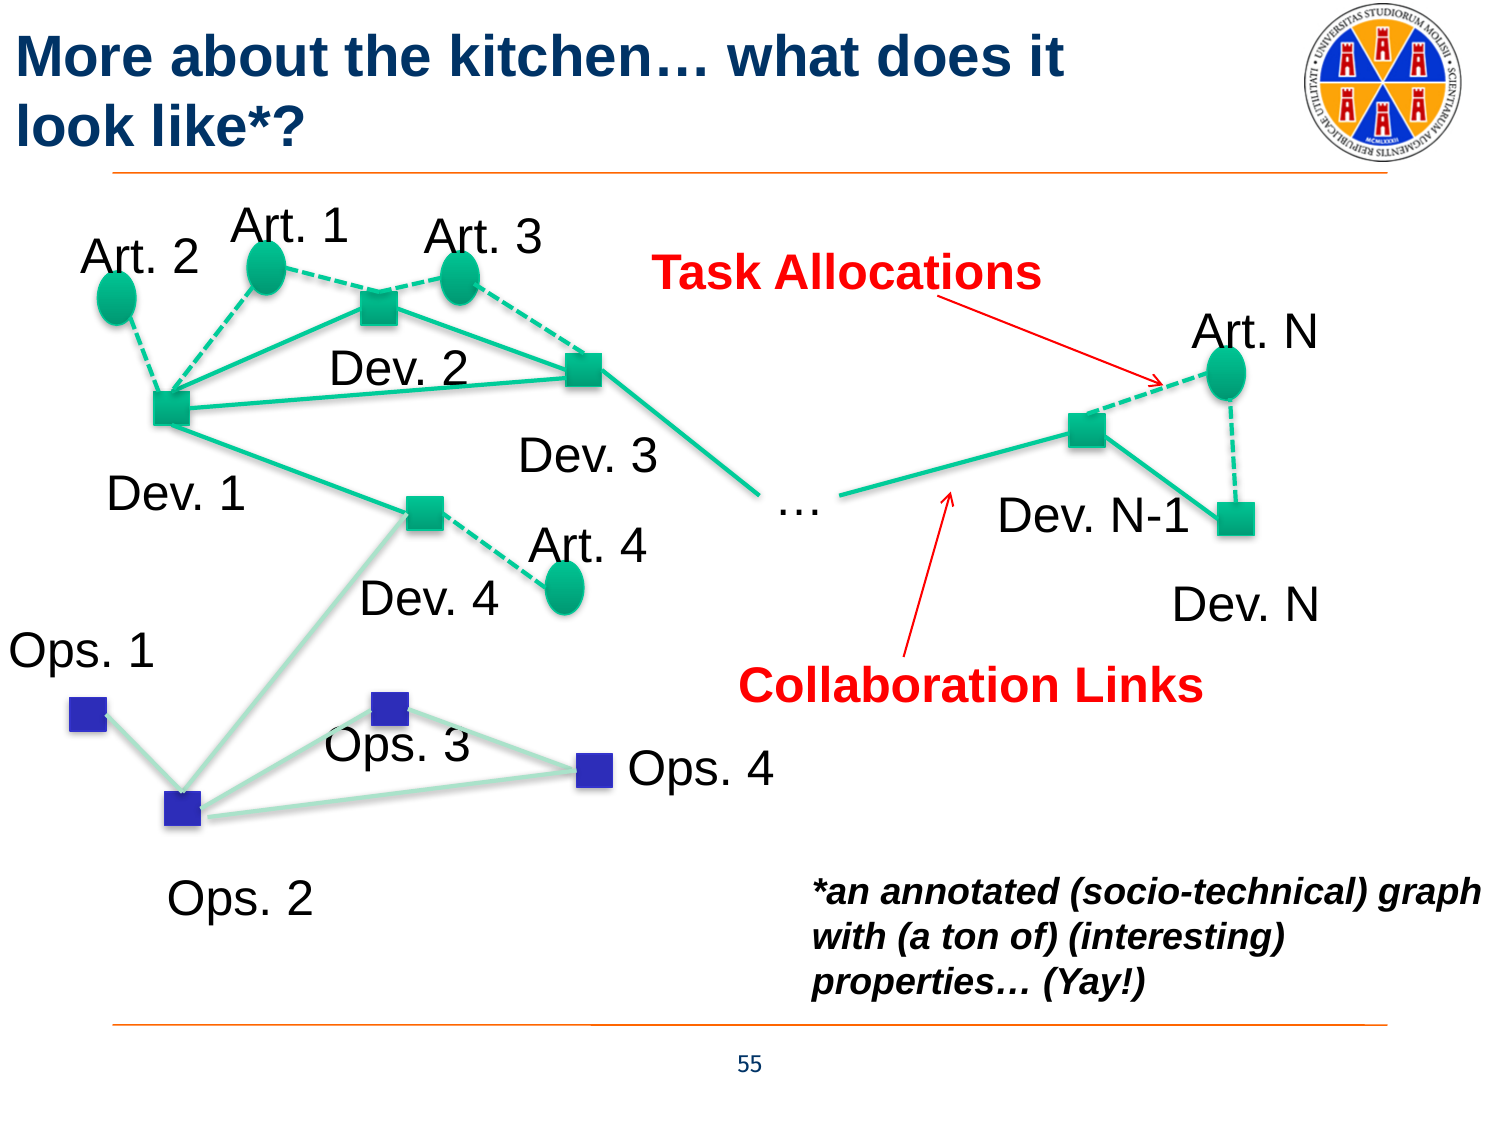

# More about the kitchen… what does it look like*?
Art. 1
Art. 3
Art. 2
Task Allocations

Art. N

Dev. 2

Dev. 3
Dev. 1
…
Dev. N-1

Art. 4
Dev. 4

Dev. N
Ops. 1
Collaboration Links

Ops. 3
Ops. 4

Ops. 2
*an annotated (socio-technical) graph with (a ton of) (interesting) properties… (Yay!)
55